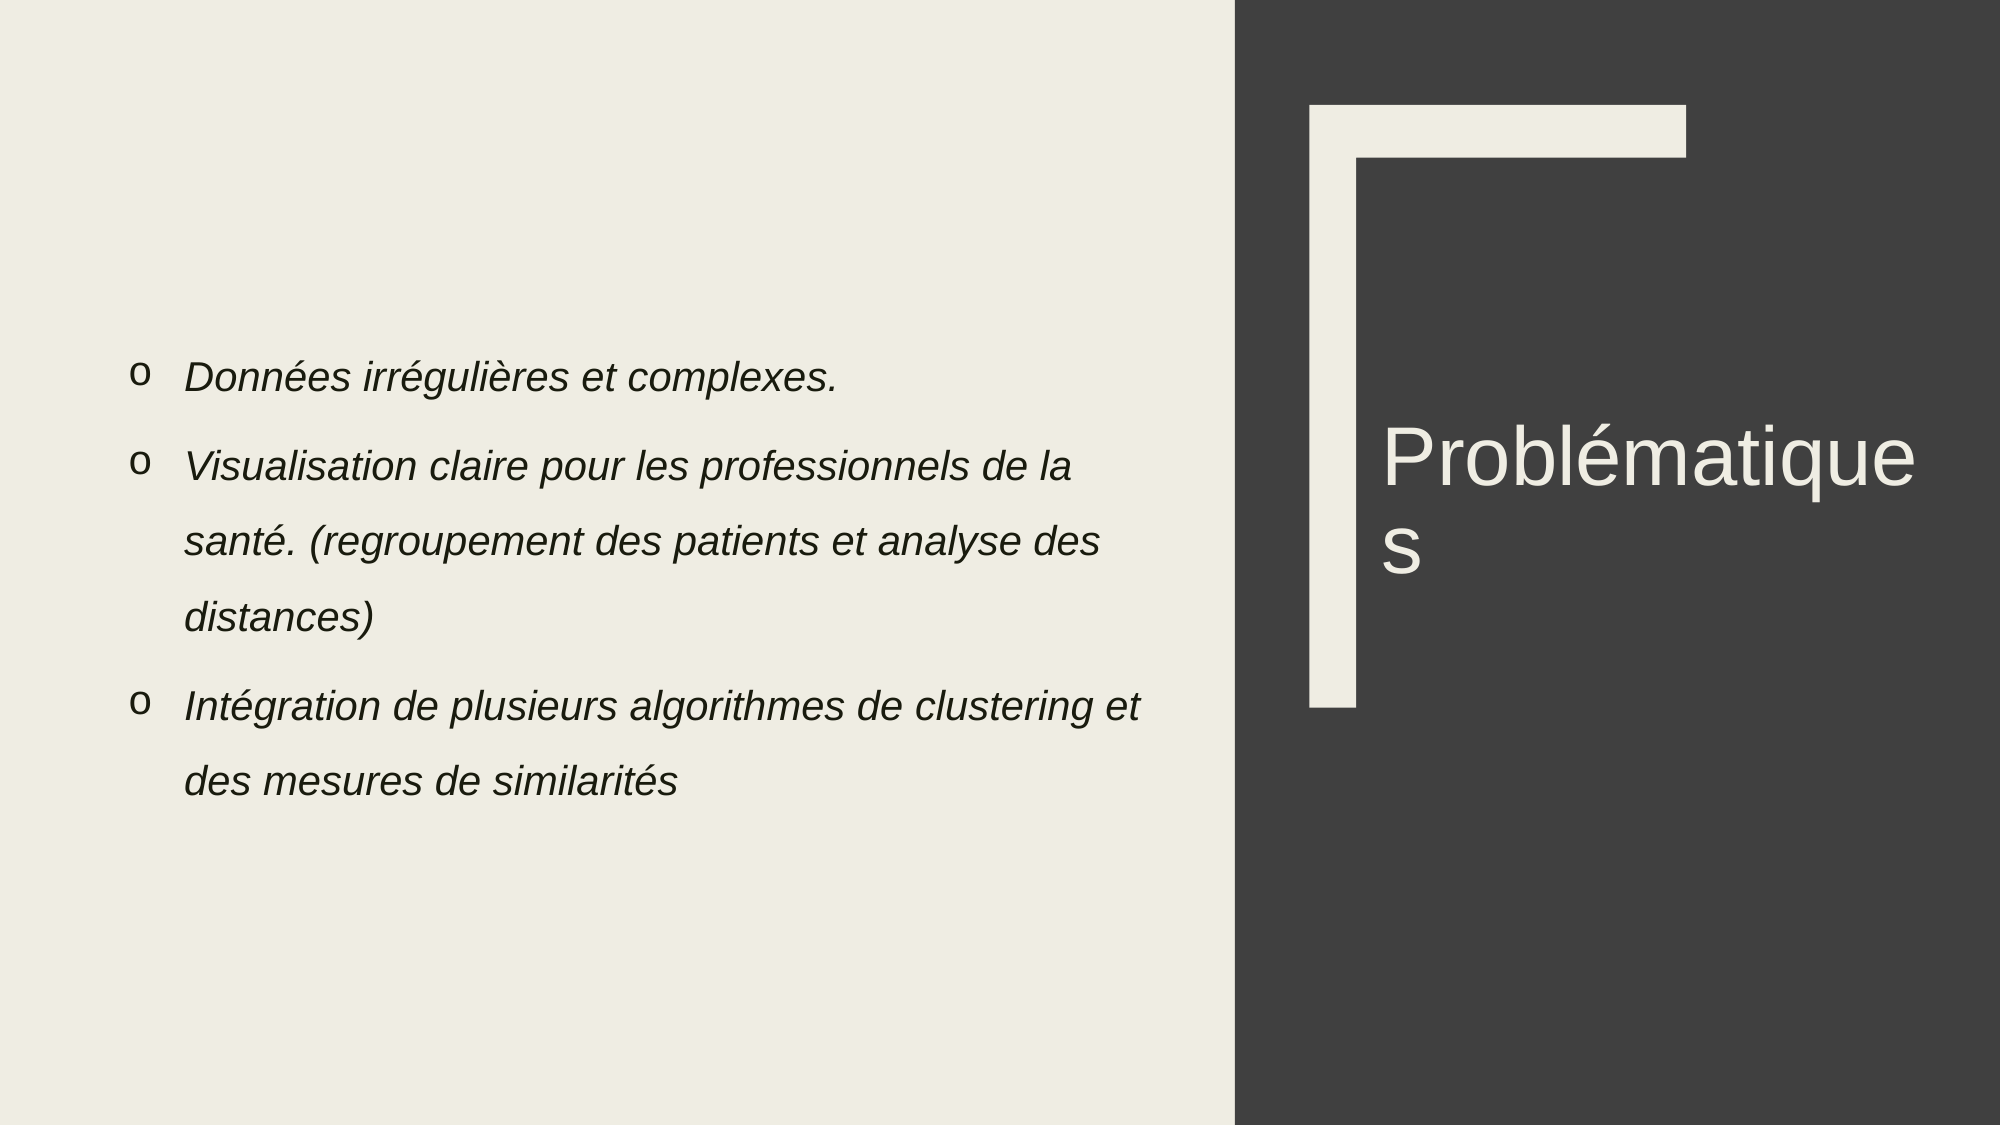

Données irrégulières et complexes.
Visualisation claire pour les professionnels de la santé. (regroupement des patients et analyse des distances)
Intégration de plusieurs algorithmes de clustering et des mesures de similarités

# Problématiques